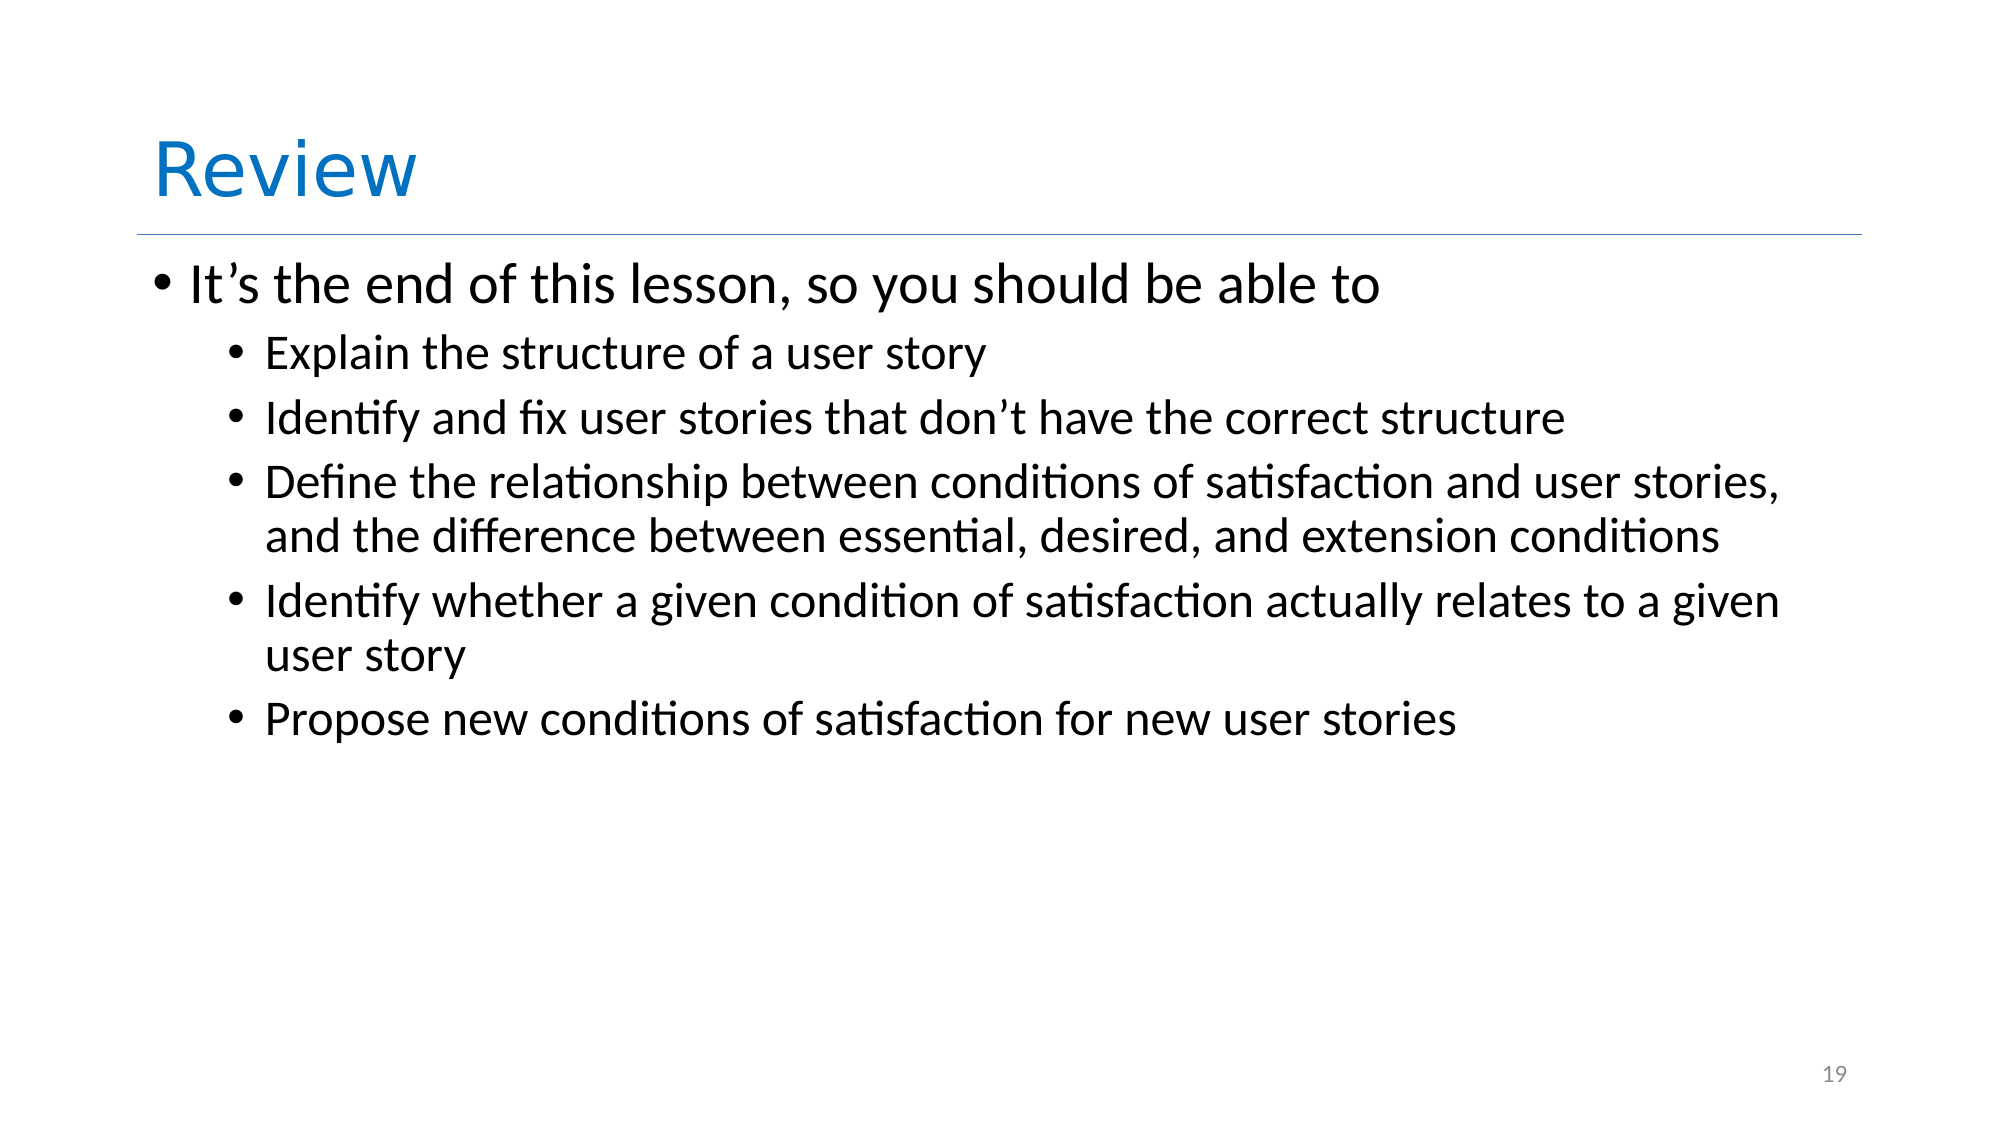

# Review
It’s the end of this lesson, so you should be able to
Explain the structure of a user story
Identify and fix user stories that don’t have the correct structure
Define the relationship between conditions of satisfaction and user stories, and the difference between essential, desired, and extension conditions
Identify whether a given condition of satisfaction actually relates to a given user story
Propose new conditions of satisfaction for new user stories
19